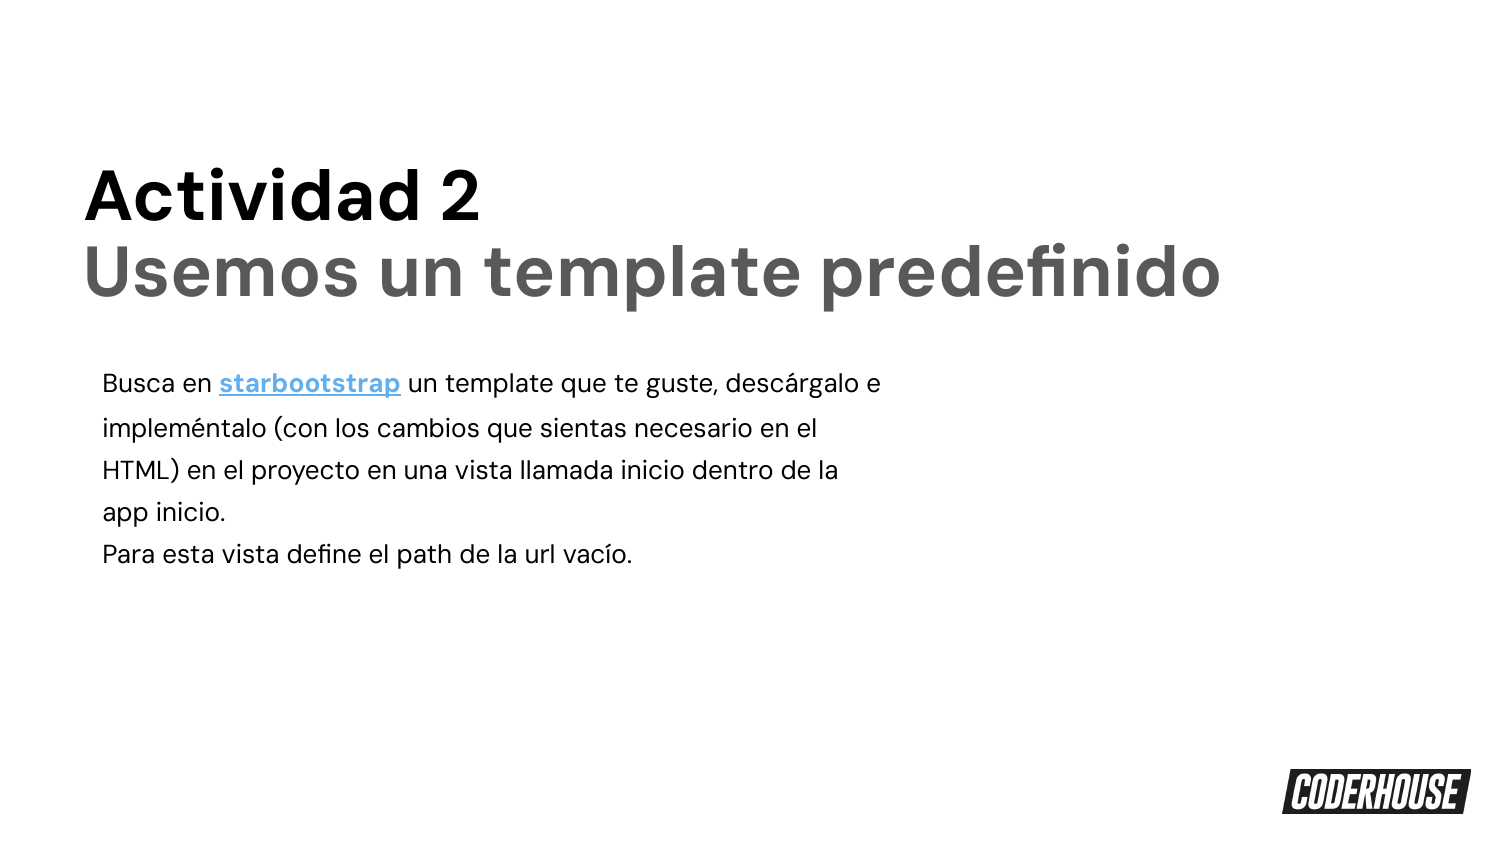

Actividad 2
Usemos un template predefinido
Busca en starbootstrap un template que te guste, descárgalo e impleméntalo (con los cambios que sientas necesario en el HTML) en el proyecto en una vista llamada inicio dentro de la app inicio.
Para esta vista define el path de la url vacío.